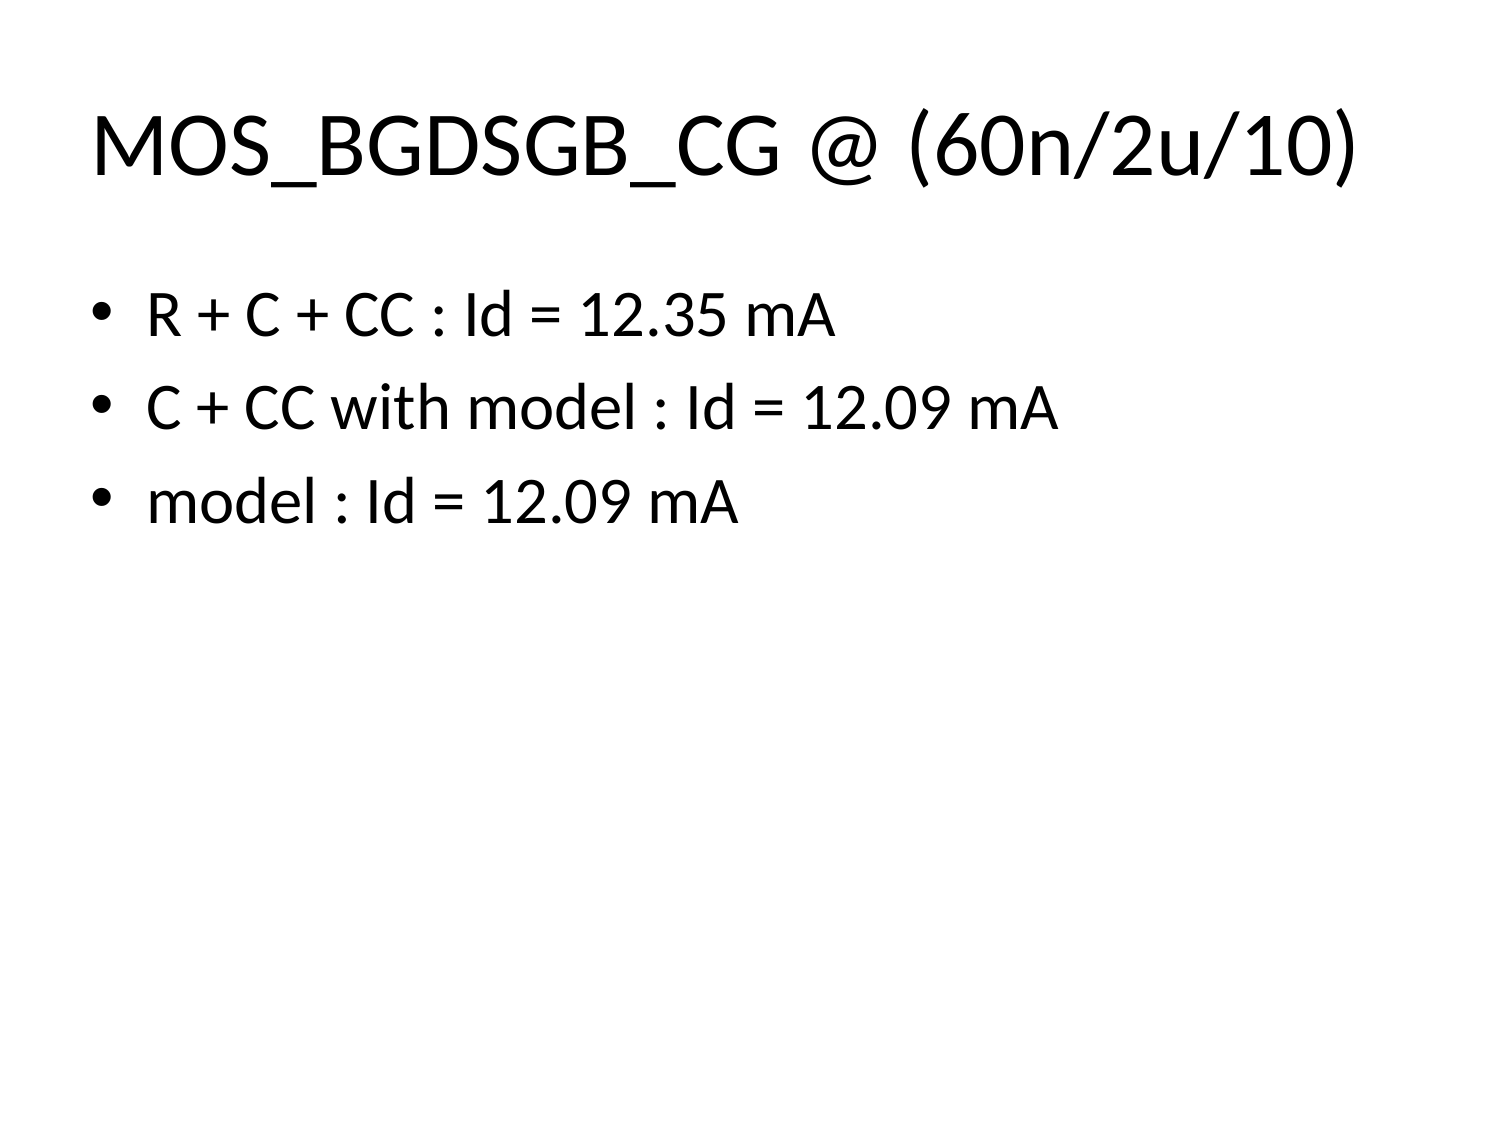

# MOS_BGDSGB_CG @ (60n/2u/10)
R + C + CC : Id = 12.35 mA
C + CC with model : Id = 12.09 mA
model : Id = 12.09 mA